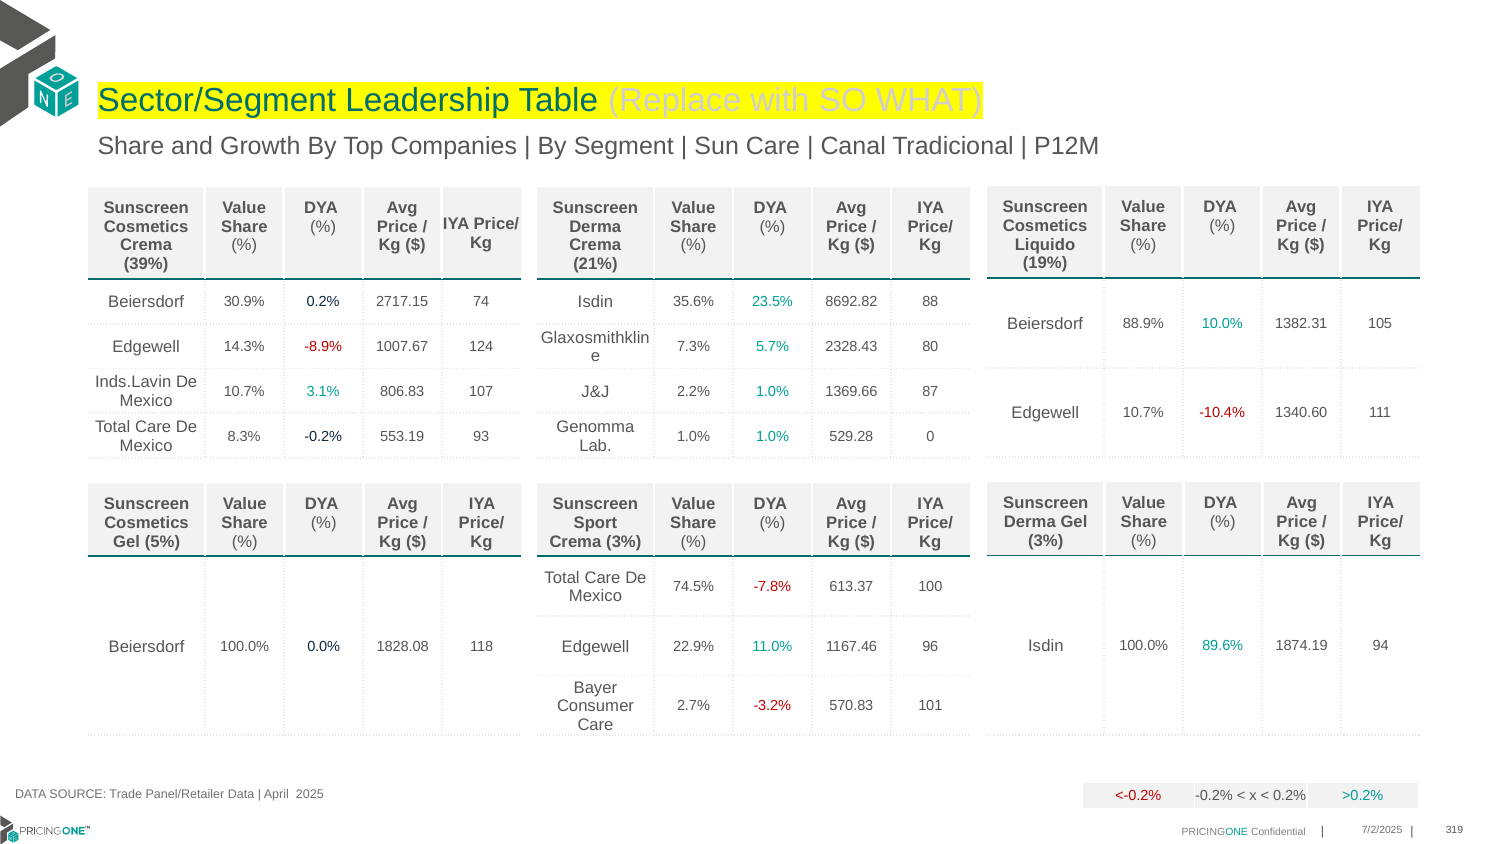

# Sector/Segment Leadership Table (Replace with SO WHAT)
Share and Growth By Top Companies | By Segment | Sun Care | Canal Tradicional | P12M
| Sunscreen Cosmetics Liquido (19%) | Value Share (%) | DYA (%) | Avg Price /Kg ($) | IYA Price/Kg |
| --- | --- | --- | --- | --- |
| Beiersdorf | 88.9% | 10.0% | 1382.31 | 105 |
| Edgewell | 10.7% | -10.4% | 1340.60 | 111 |
| Sunscreen Cosmetics Crema (39%) | Value Share (%) | DYA (%) | Avg Price /Kg ($) | IYA Price/ Kg |
| --- | --- | --- | --- | --- |
| Beiersdorf | 30.9% | 0.2% | 2717.15 | 74 |
| Edgewell | 14.3% | -8.9% | 1007.67 | 124 |
| Inds.Lavin De Mexico | 10.7% | 3.1% | 806.83 | 107 |
| Total Care De Mexico | 8.3% | -0.2% | 553.19 | 93 |
| Sunscreen Derma Crema (21%) | Value Share (%) | DYA (%) | Avg Price /Kg ($) | IYA Price/Kg |
| --- | --- | --- | --- | --- |
| Isdin | 35.6% | 23.5% | 8692.82 | 88 |
| Glaxosmithkline | 7.3% | 5.7% | 2328.43 | 80 |
| J&J | 2.2% | 1.0% | 1369.66 | 87 |
| Genomma Lab. | 1.0% | 1.0% | 529.28 | 0 |
| Sunscreen Derma Gel (3%) | Value Share (%) | DYA (%) | Avg Price /Kg ($) | IYA Price/Kg |
| --- | --- | --- | --- | --- |
| Isdin | 100.0% | 89.6% | 1874.19 | 94 |
| Sunscreen Cosmetics Gel (5%) | Value Share (%) | DYA (%) | Avg Price /Kg ($) | IYA Price/Kg |
| --- | --- | --- | --- | --- |
| Beiersdorf | 100.0% | 0.0% | 1828.08 | 118 |
| Sunscreen Sport Crema (3%) | Value Share (%) | DYA (%) | Avg Price /Kg ($) | IYA Price/Kg |
| --- | --- | --- | --- | --- |
| Total Care De Mexico | 74.5% | -7.8% | 613.37 | 100 |
| Edgewell | 22.9% | 11.0% | 1167.46 | 96 |
| Bayer Consumer Care | 2.7% | -3.2% | 570.83 | 101 |
DATA SOURCE: Trade Panel/Retailer Data | April  2025
| <-0.2% | -0.2% < x < 0.2% | >0.2% |
| --- | --- | --- |

7/2/2025
319